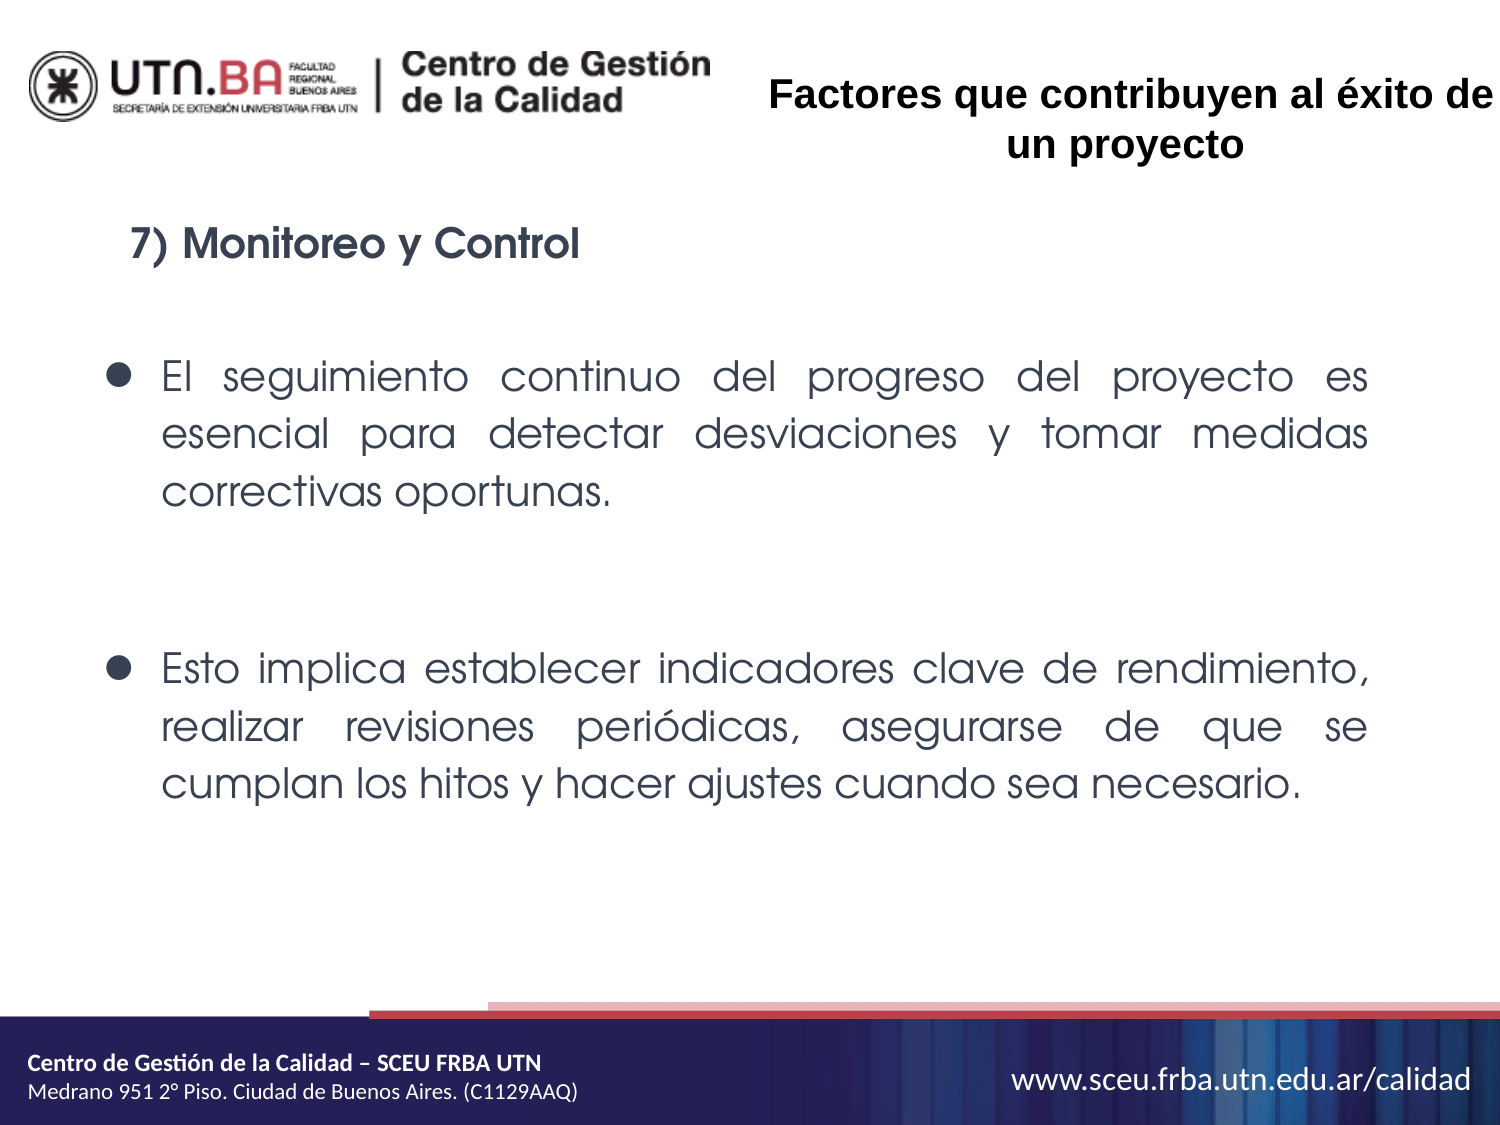

Factores que contribuyen al éxito de un proyecto
7) Monitoreo y Control
El seguimiento continuo del progreso del proyecto es esencial para detectar desviaciones y tomar medidas correctivas oportunas.

Esto implica establecer indicadores clave de rendimiento, realizar revisiones periódicas, asegurarse de que se cumplan los hitos y hacer ajustes cuando sea necesario.